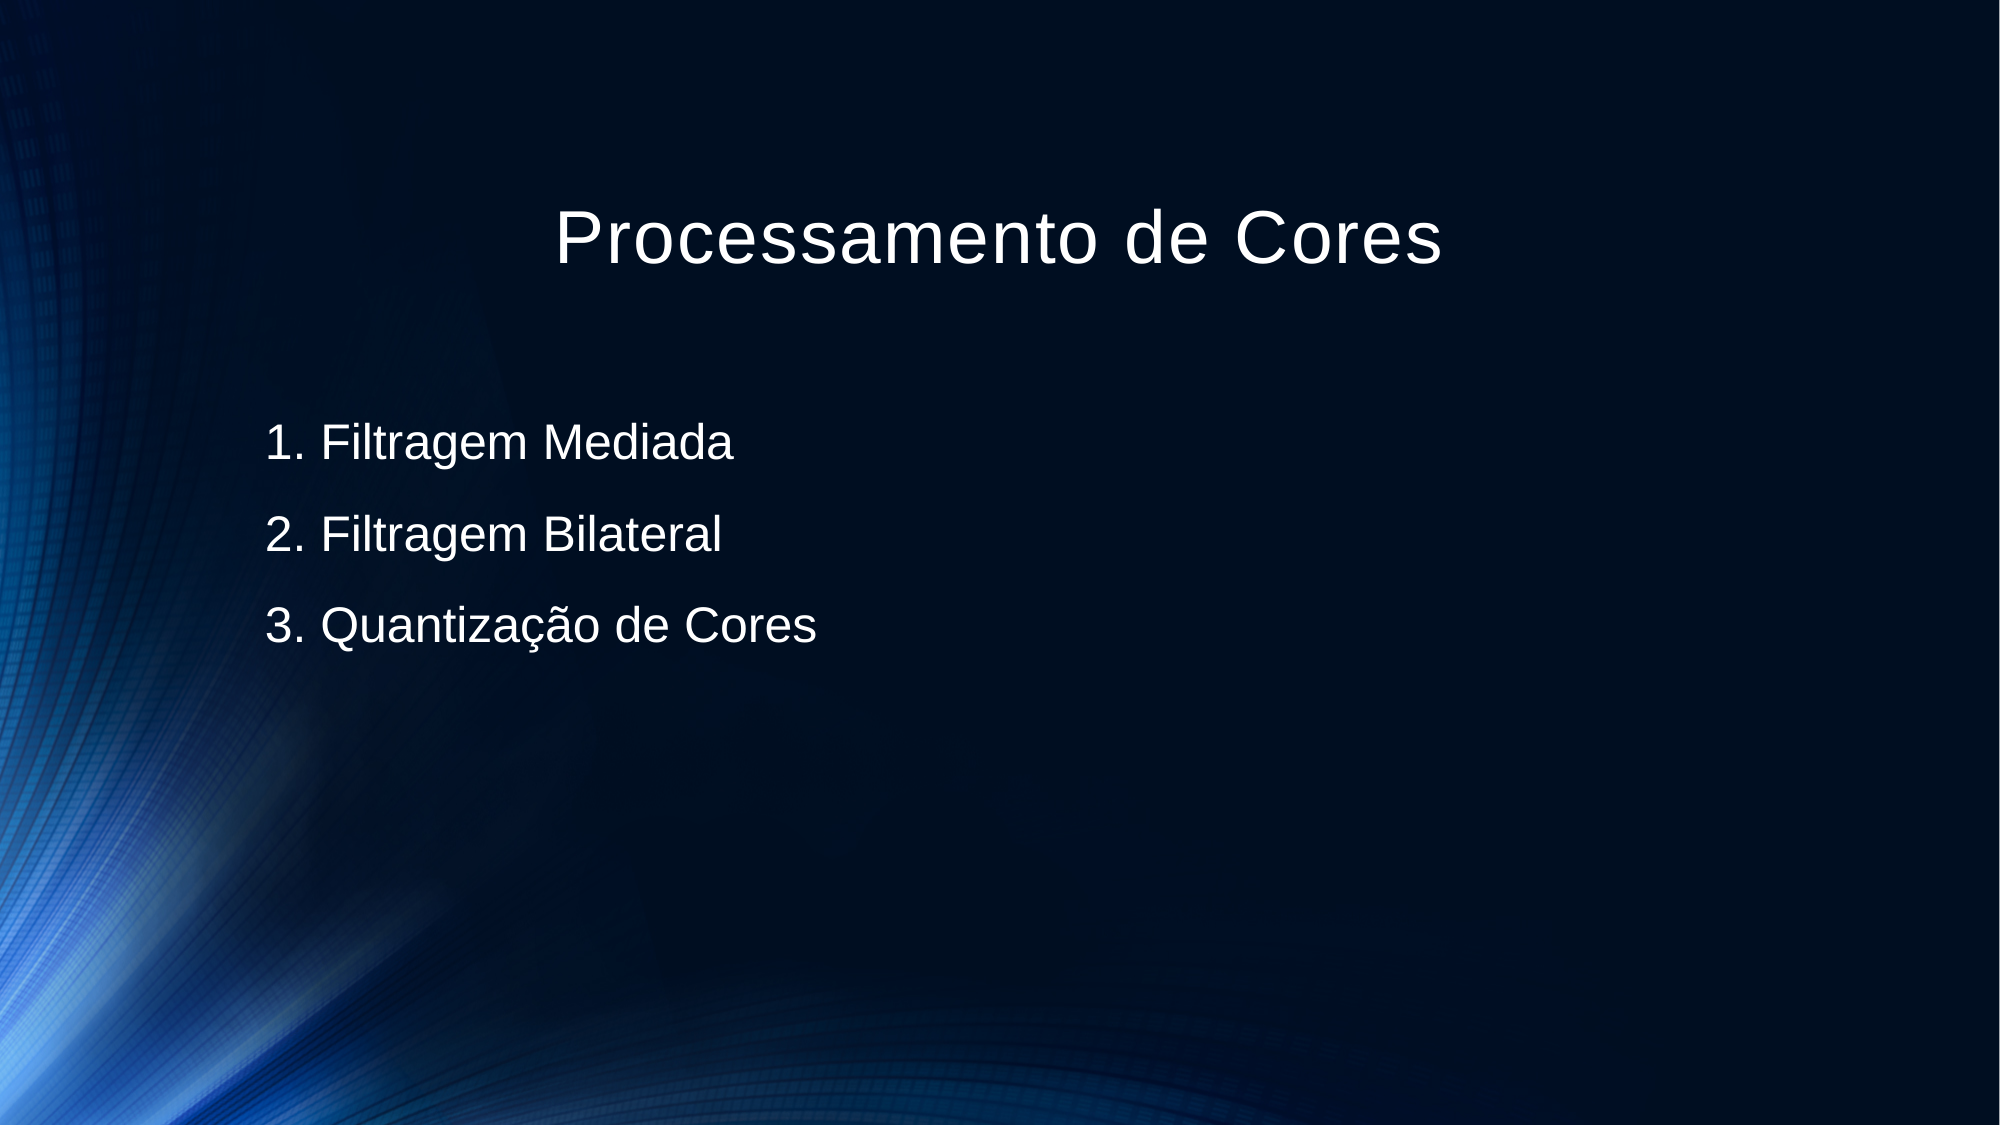

# Processamento de Cores
1. Filtragem Mediada
2. Filtragem Bilateral
3. Quantização de Cores